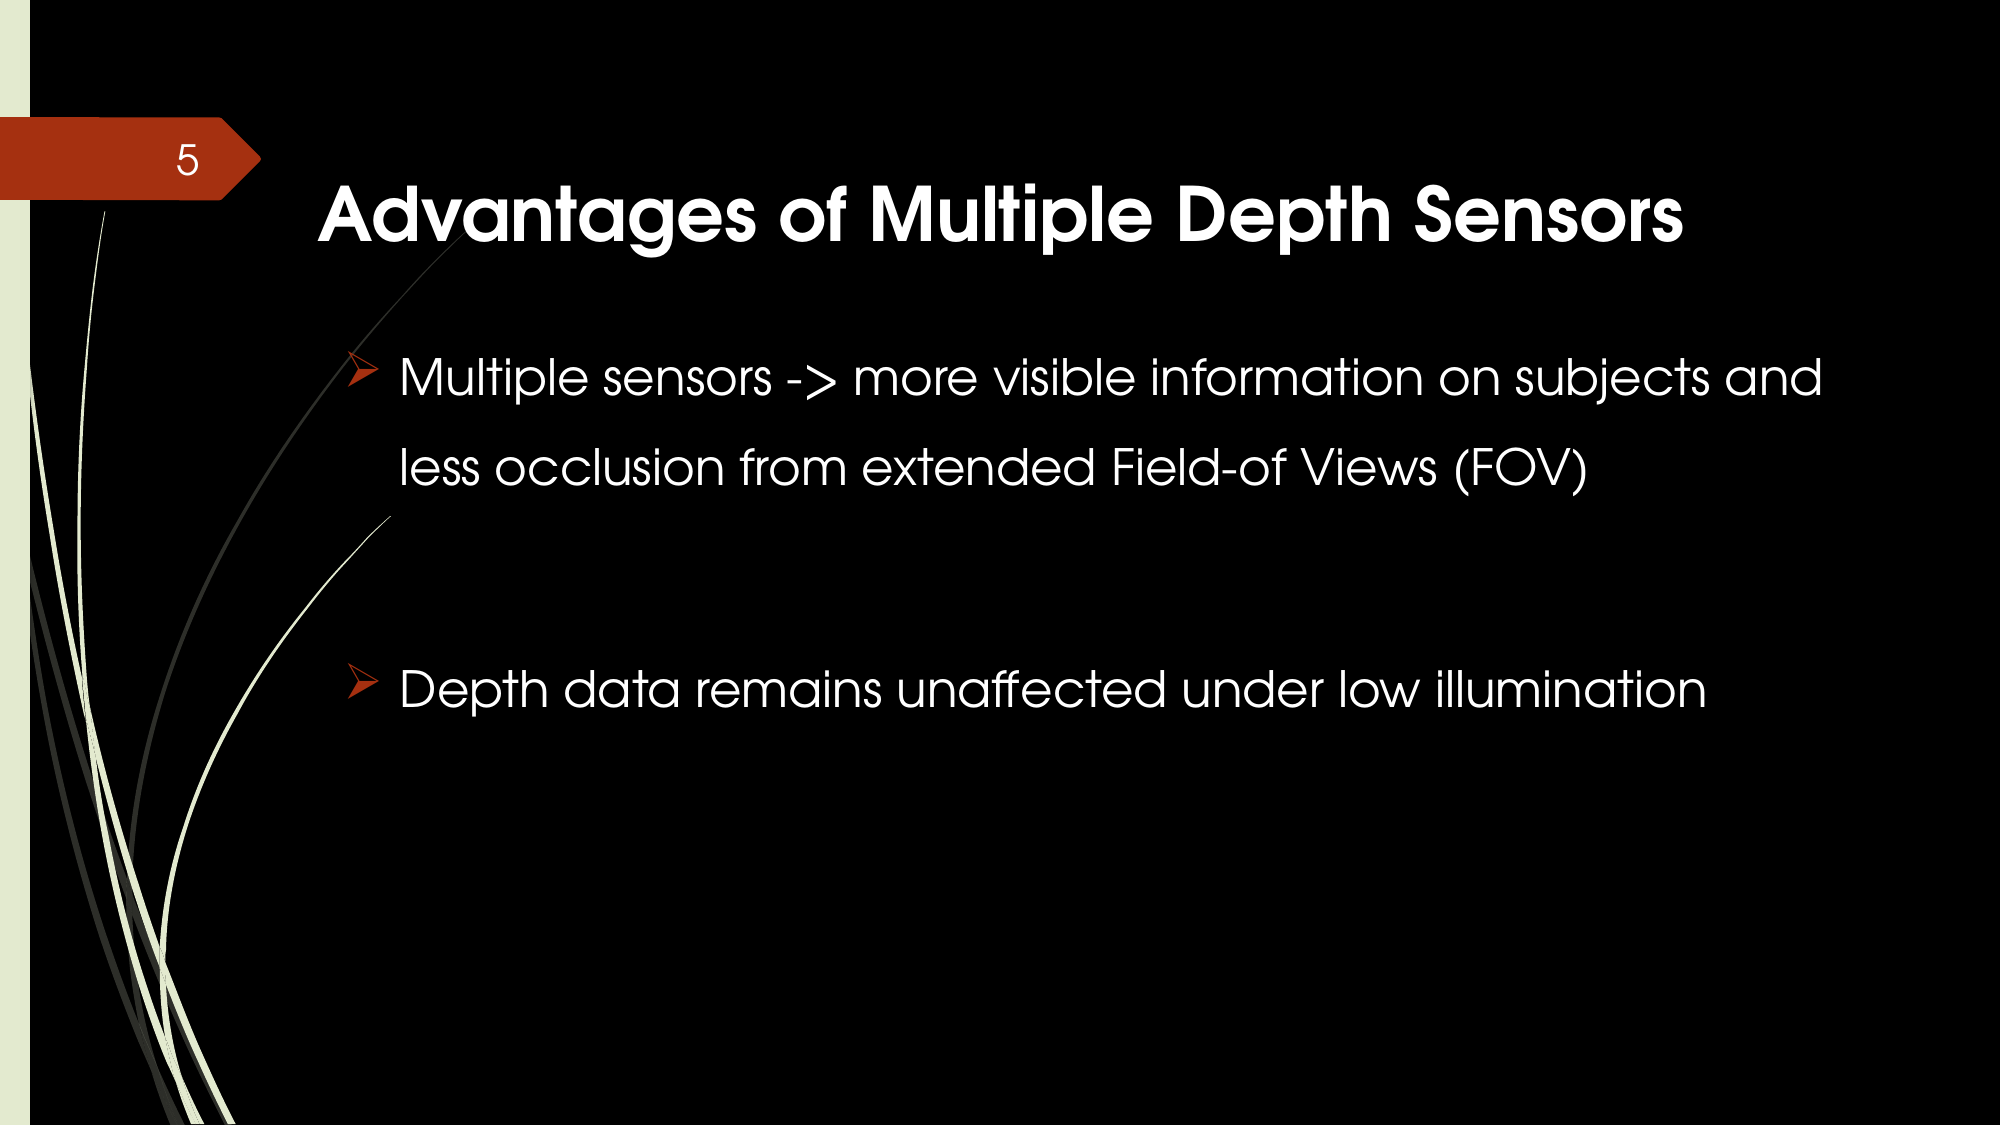

5
# Advantages of Multiple Depth Sensors
Multiple sensors -> more visible information on subjects and less occlusion from extended Field-of Views (FOV)

Depth data remains unaffected under low illumination